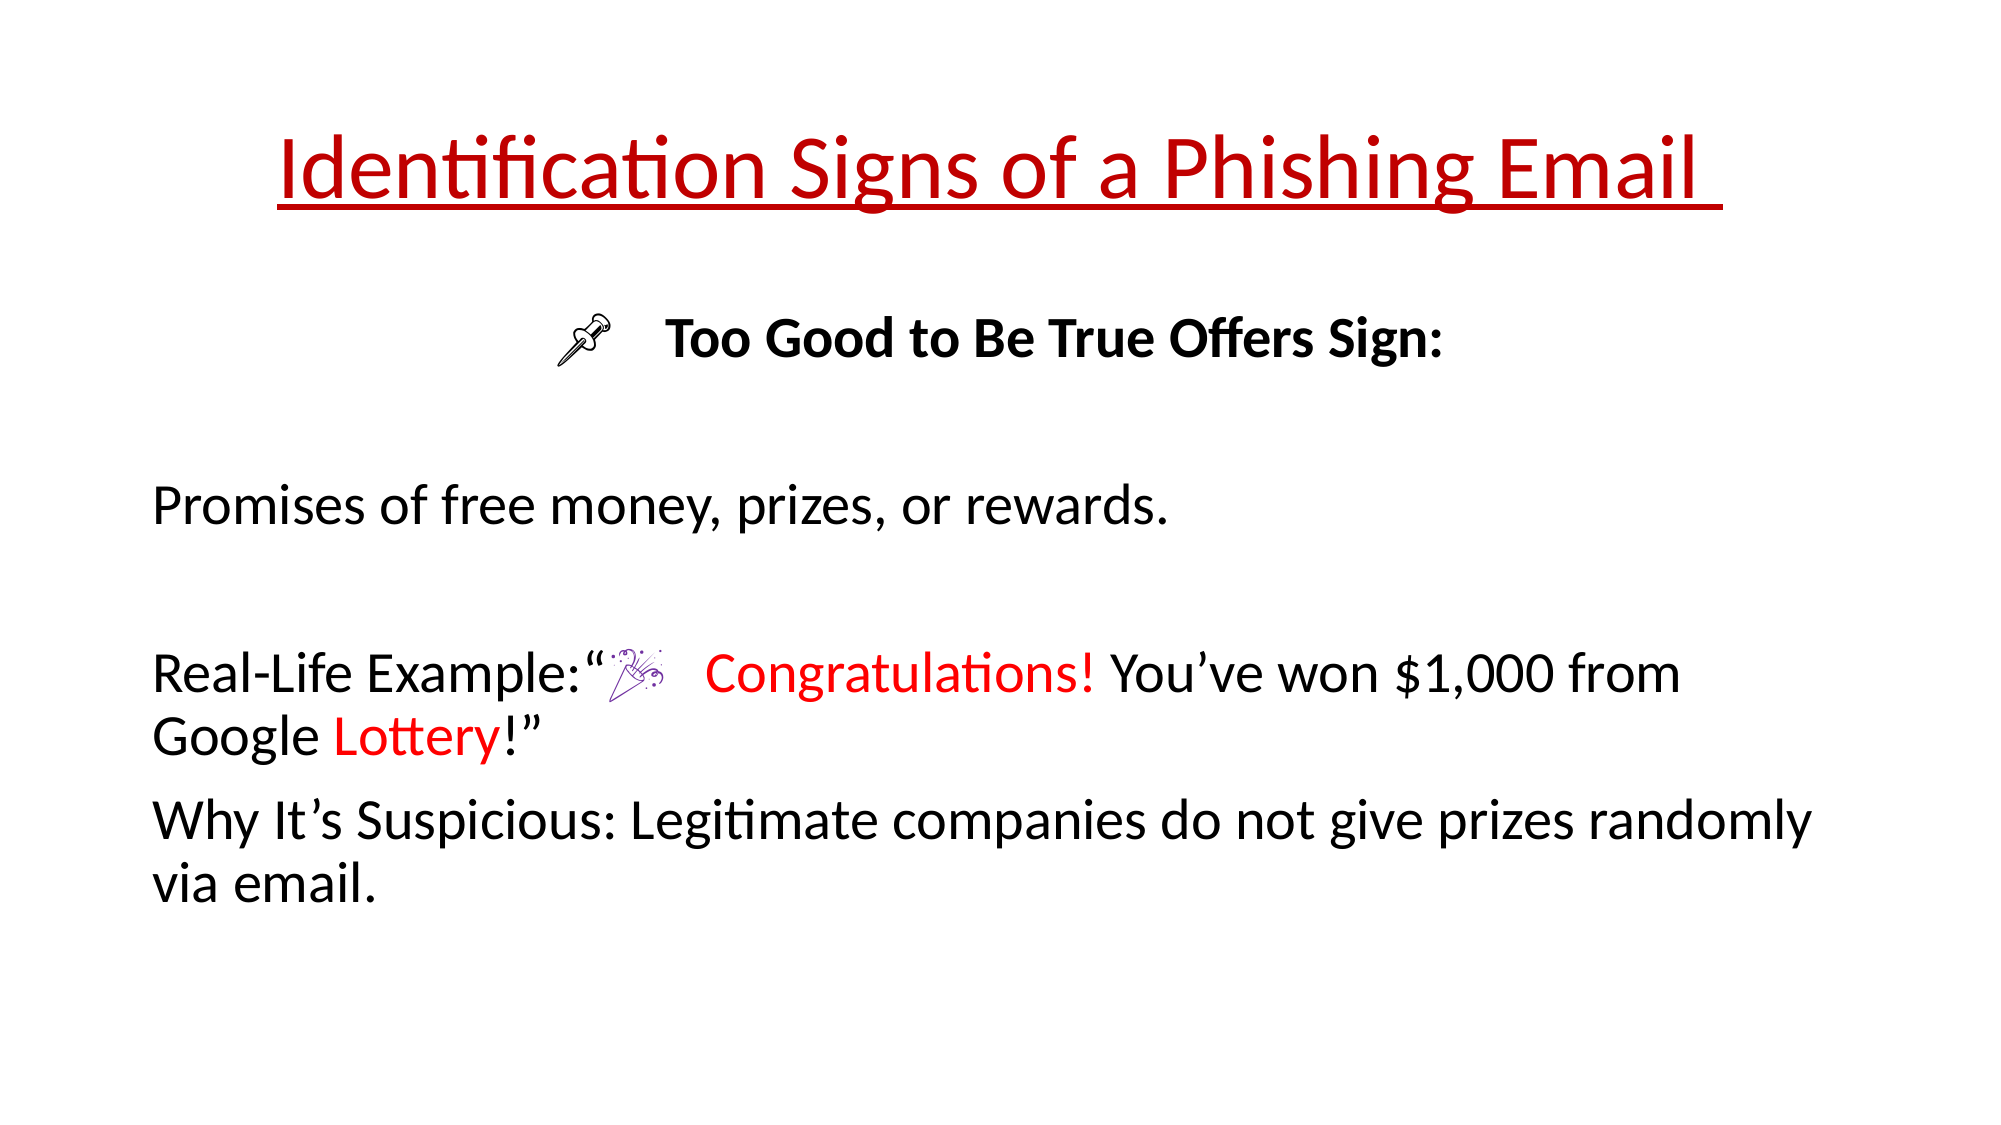

# Identification Signs of a Phishing Email
📌    Too Good to Be True Offers Sign:

Promises of free money, prizes, or rewards.

Real-Life Example:“🎉   Congratulations! You’ve won $1,000 from Google Lottery!”
Why It’s Suspicious: Legitimate companies do not give prizes randomly via email.